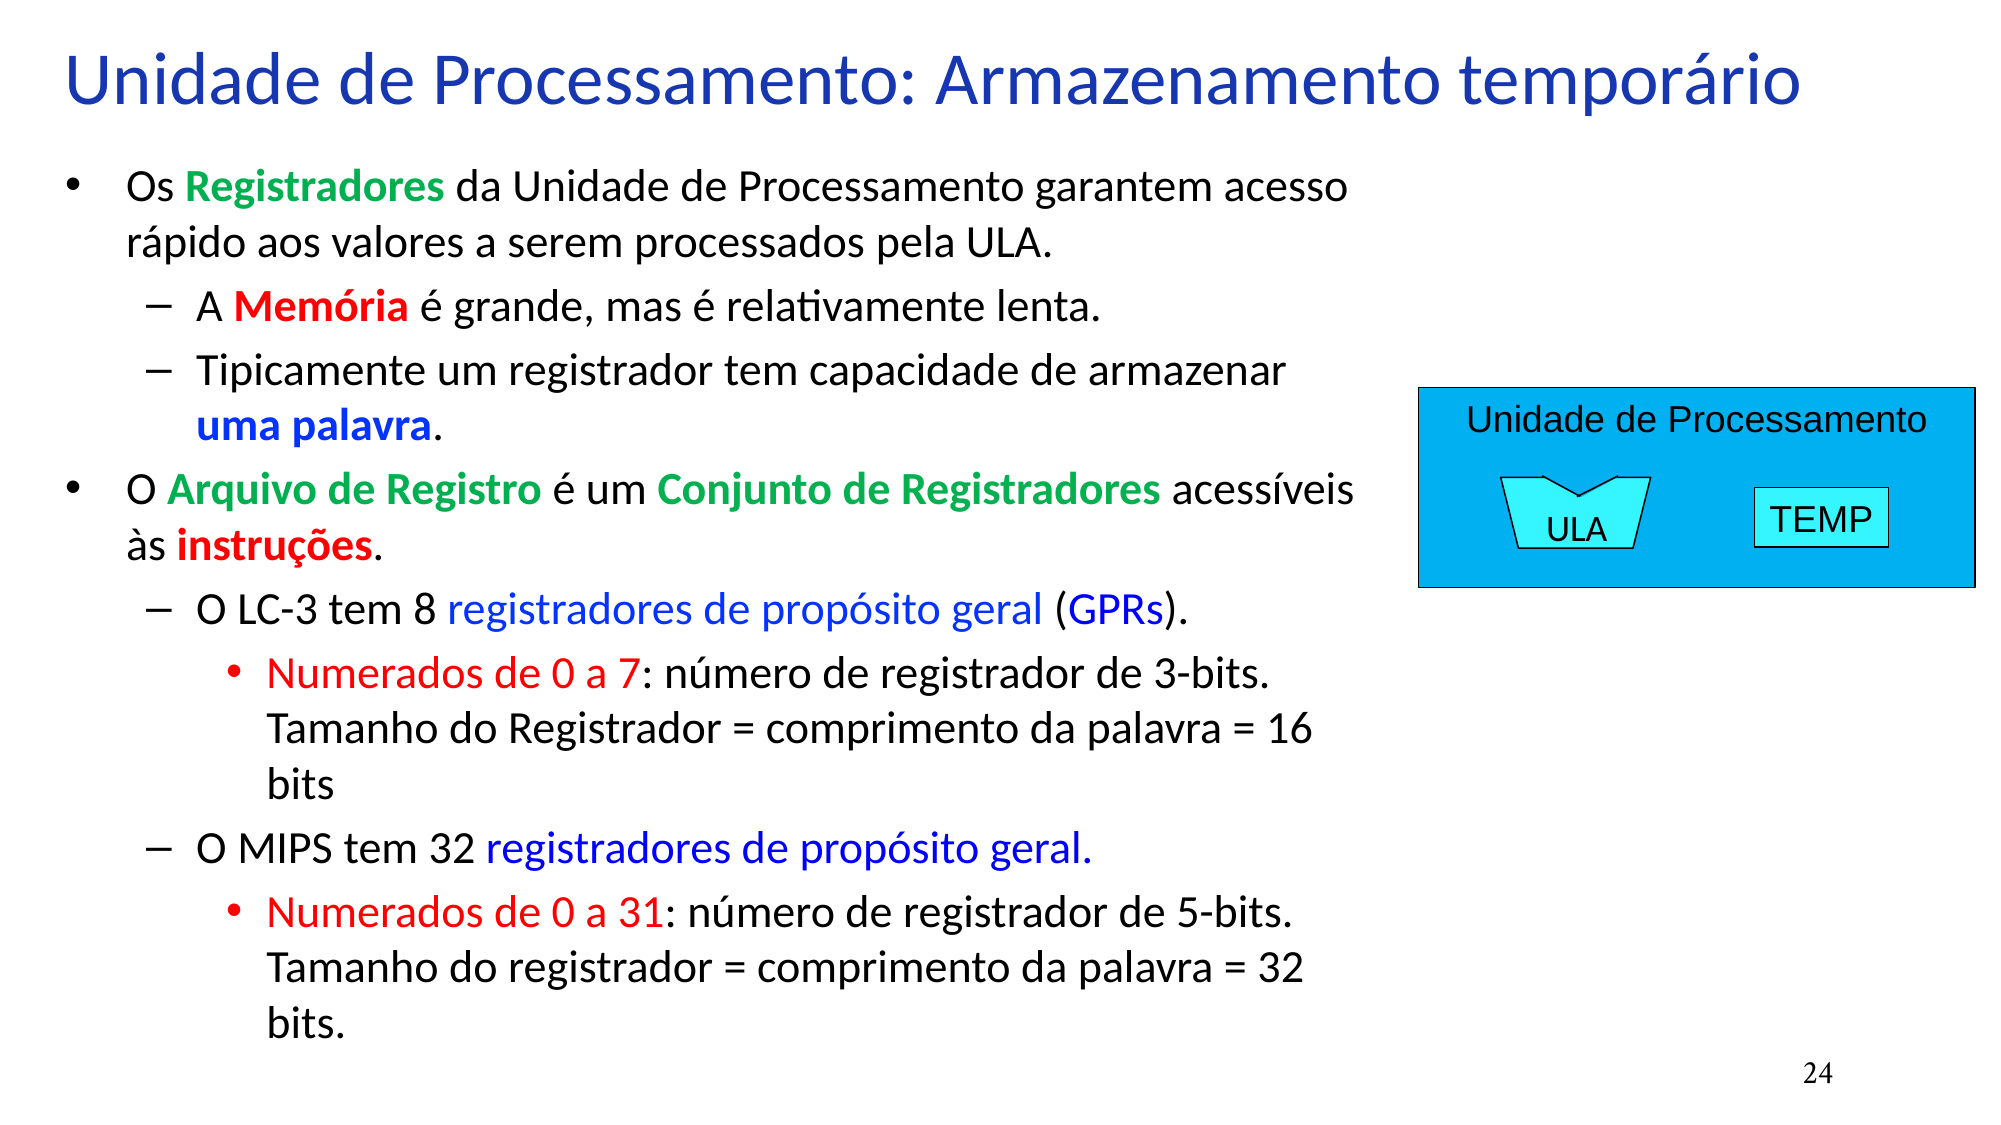

# Unidade de Processamento: Armazenamento temporário
Os Registradores da Unidade de Processamento garantem acesso rápido aos valores a serem processados ​​pela ULA.
A Memória é grande, mas é relativamente lenta.
Tipicamente um registrador tem capacidade de armazenar uma palavra.
O Arquivo de Registro é um Conjunto de Registradores acessíveis às instruções.
O LC-3 tem 8 registradores de propósito geral (GPRs).
Numerados de 0 a 7: número de registrador de 3-bits. Tamanho do Registrador = comprimento da palavra = 16 bits
O MIPS tem 32 registradores de propósito geral.
Numerados de 0 a 31: número de registrador de 5-bits. Tamanho do registrador = comprimento da palavra = 32 bits.
Unidade de Processamento

TEMP
ULA

24